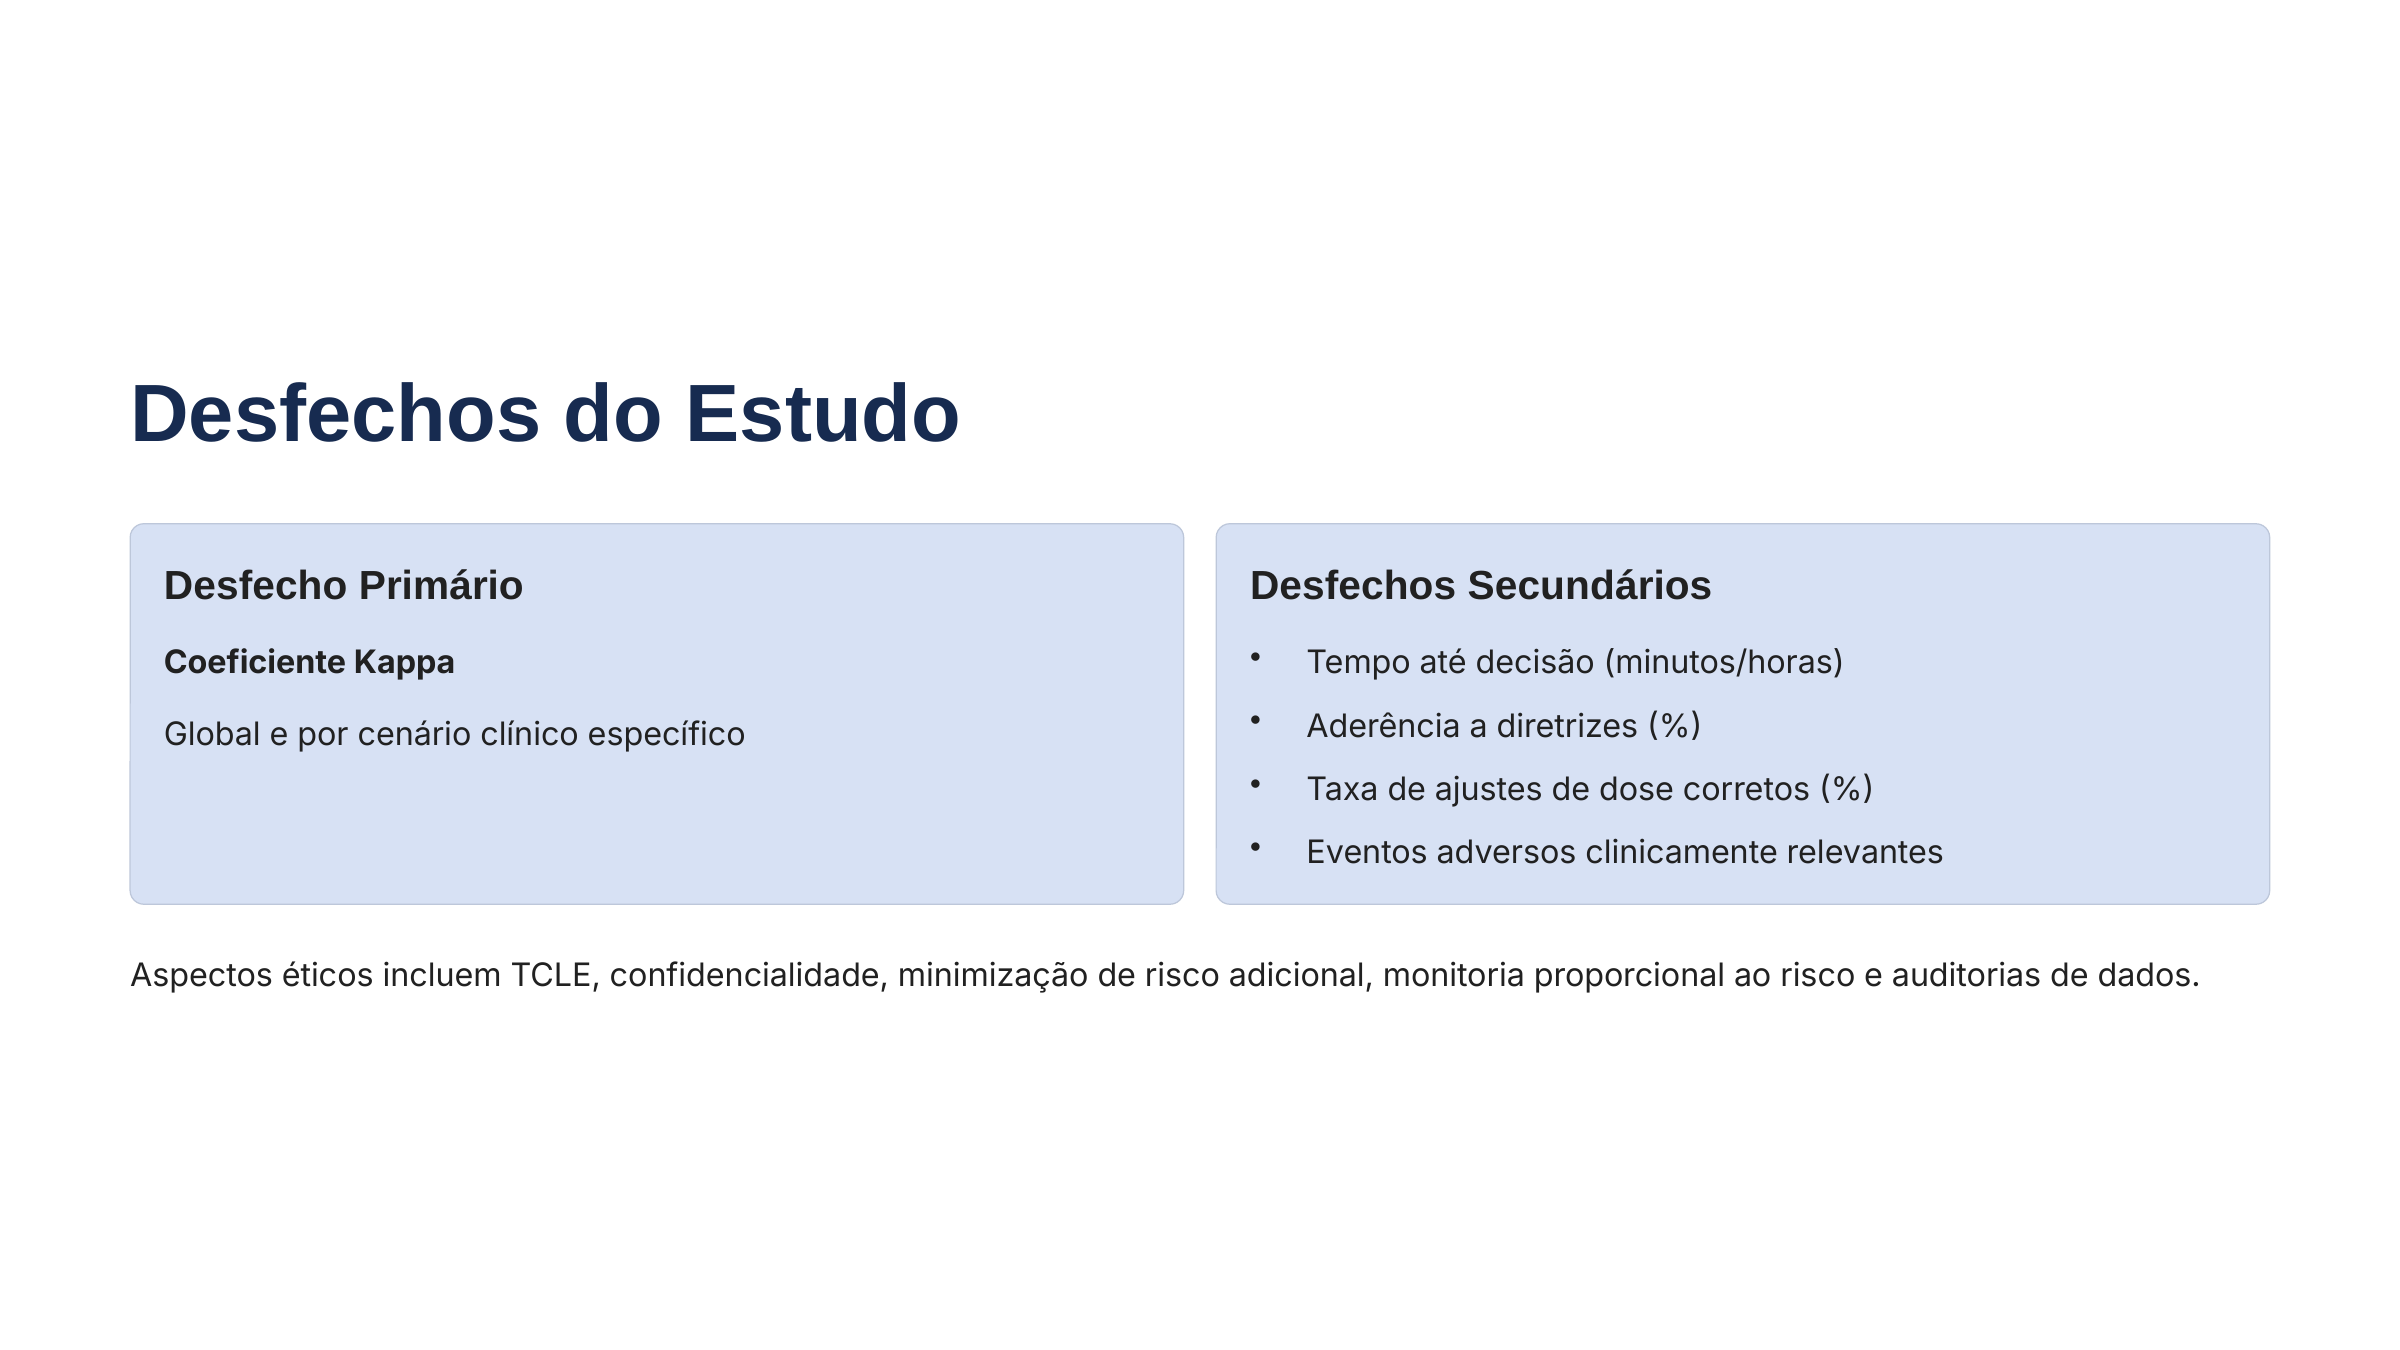

Desfechos do Estudo

Desfecho Primário
Desfechos Secundários
Coeficiente Kappa
Tempo até decisão (minutos/horas)
Aderência a diretrizes (%)
Global e por cenário clínico específico
Taxa de ajustes de dose corretos (%)
Eventos adversos clinicamente relevantes
Aspectos éticos incluem TCLE, confidencialidade, minimização de risco adicional, monitoria proporcional ao risco e auditorias de dados.